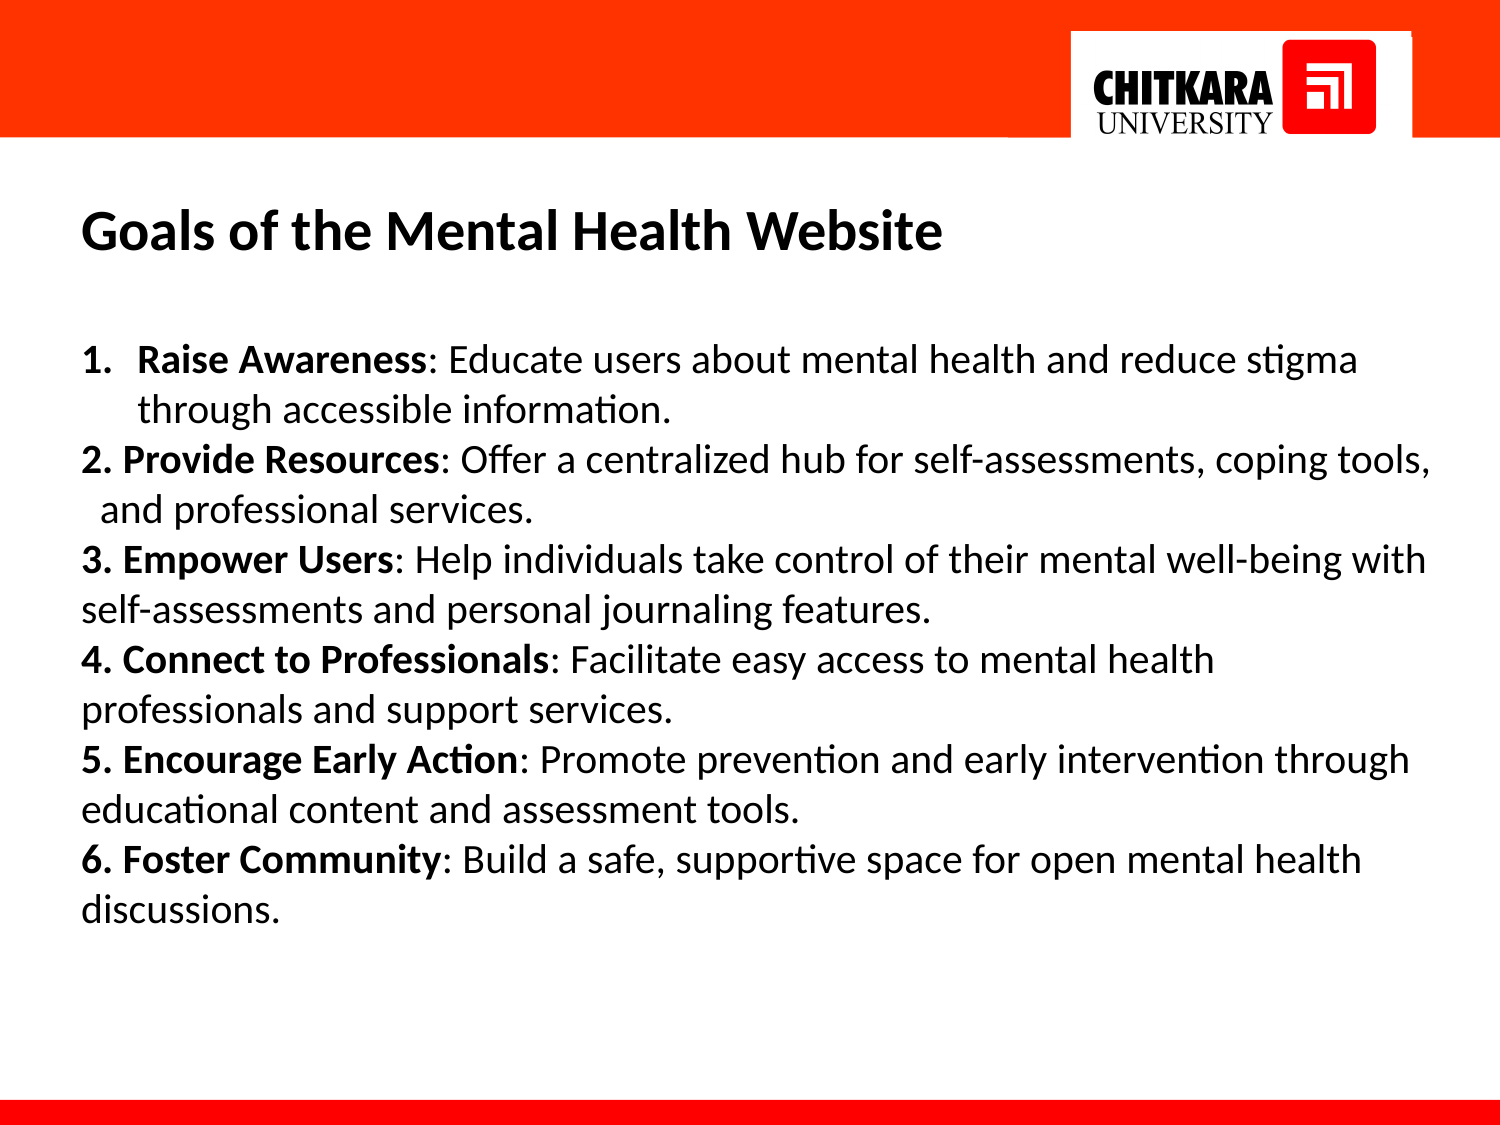

Goals of the Mental Health Website

Raise Awareness: Educate users about mental health and reduce stigma through accessible information.
2. Provide Resources: Offer a centralized hub for self-assessments, coping tools,    and professional services.
3. Empower Users: Help individuals take control of their mental well-being with self-assessments and personal journaling features.
4. Connect to Professionals: Facilitate easy access to mental health professionals and support services.
5. Encourage Early Action: Promote prevention and early intervention through educational content and assessment tools.
6. Foster Community: Build a safe, supportive space for open mental health discussions.